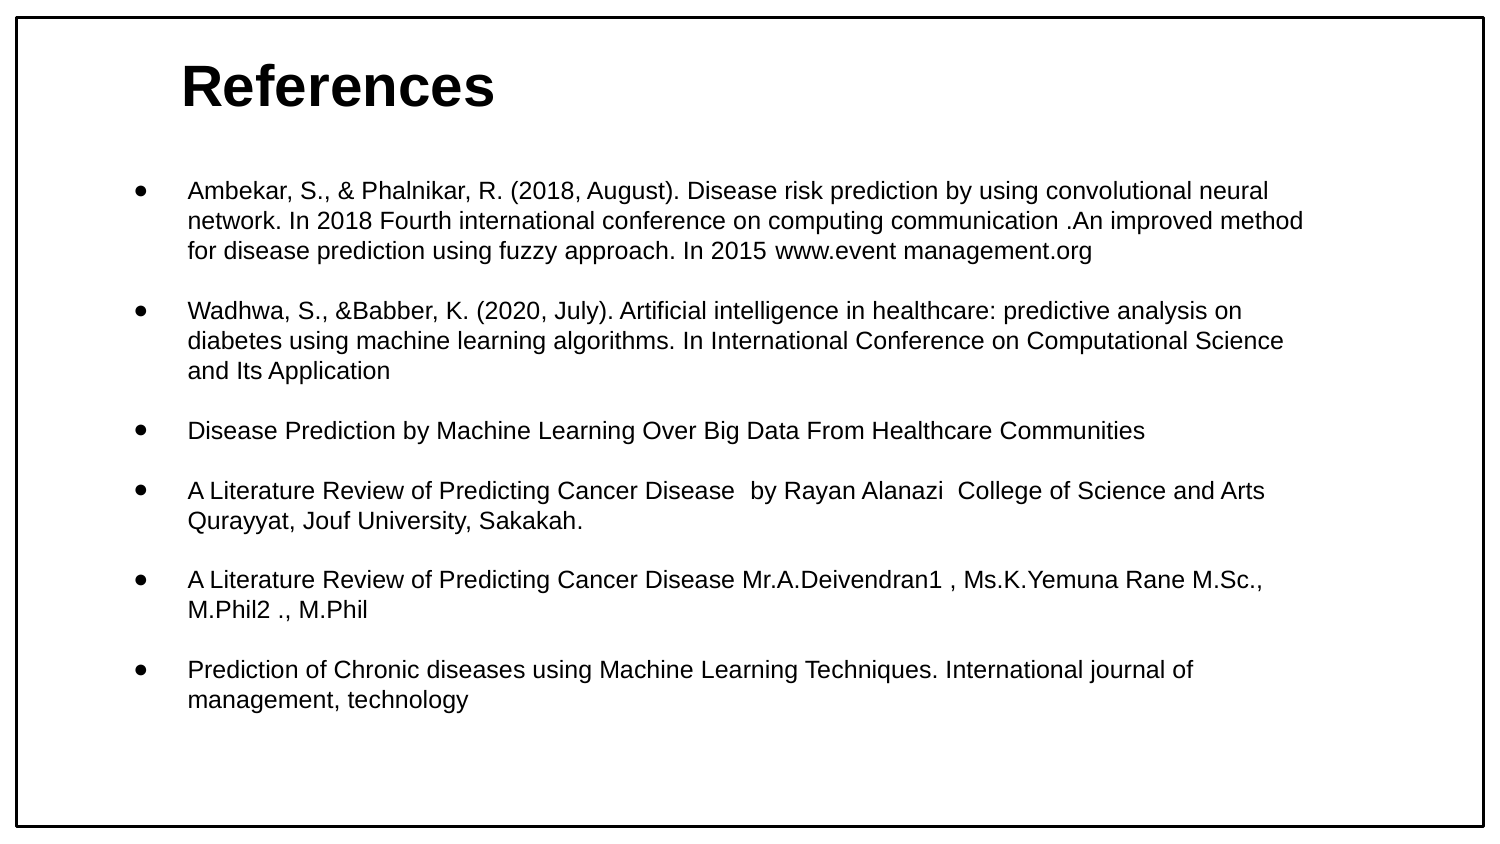

References
Ambekar, S., & Phalnikar, R. (2018, August). Disease risk prediction by using convolutional neural network. In 2018 Fourth international conference on computing communication .An improved method for disease prediction using fuzzy approach. In 2015 www.event management.org

Wadhwa, S., &Babber, K. (2020, July). Artificial intelligence in healthcare: predictive analysis on diabetes using machine learning algorithms. In International Conference on Computational Science and Its Application

Disease Prediction by Machine Learning Over Big Data From Healthcare Communities

A Literature Review of Predicting Cancer Disease  by Rayan Alanazi  College of Science and Arts Qurayyat, Jouf University, Sakakah.

A Literature Review of Predicting Cancer Disease Mr.A.Deivendran1 , Ms.K.Yemuna Rane M.Sc., M.Phil2 ., M.Phil

Prediction of Chronic diseases using Machine Learning Techniques. International journal of management, technology